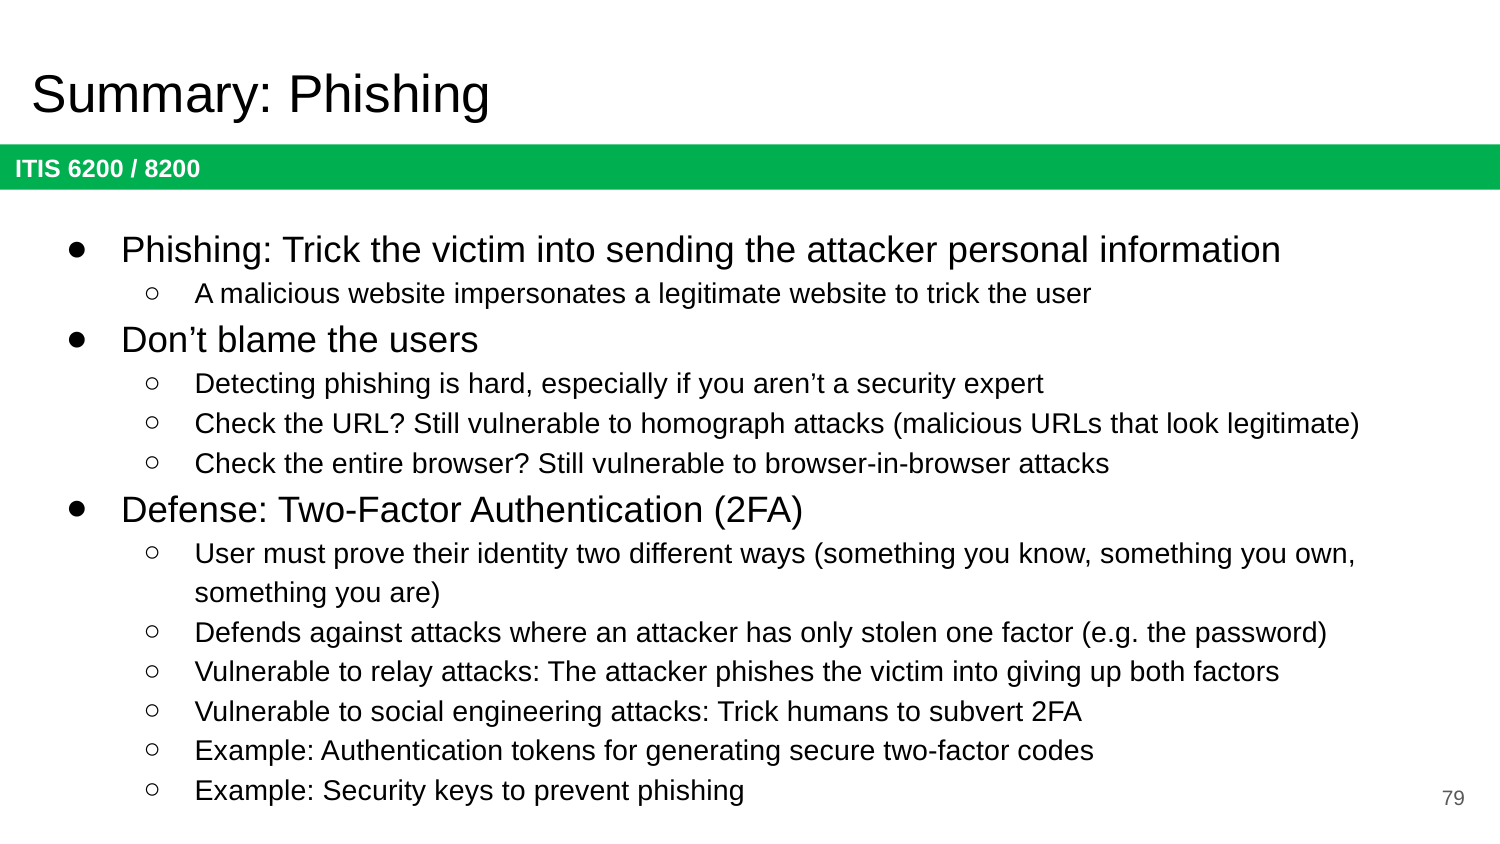

# Summary: Phishing
Phishing: Trick the victim into sending the attacker personal information
A malicious website impersonates a legitimate website to trick the user
Don’t blame the users
Detecting phishing is hard, especially if you aren’t a security expert
Check the URL? Still vulnerable to homograph attacks (malicious URLs that look legitimate)
Check the entire browser? Still vulnerable to browser-in-browser attacks
Defense: Two-Factor Authentication (2FA)
User must prove their identity two different ways (something you know, something you own, something you are)
Defends against attacks where an attacker has only stolen one factor (e.g. the password)
Vulnerable to relay attacks: The attacker phishes the victim into giving up both factors
Vulnerable to social engineering attacks: Trick humans to subvert 2FA
Example: Authentication tokens for generating secure two-factor codes
Example: Security keys to prevent phishing
79